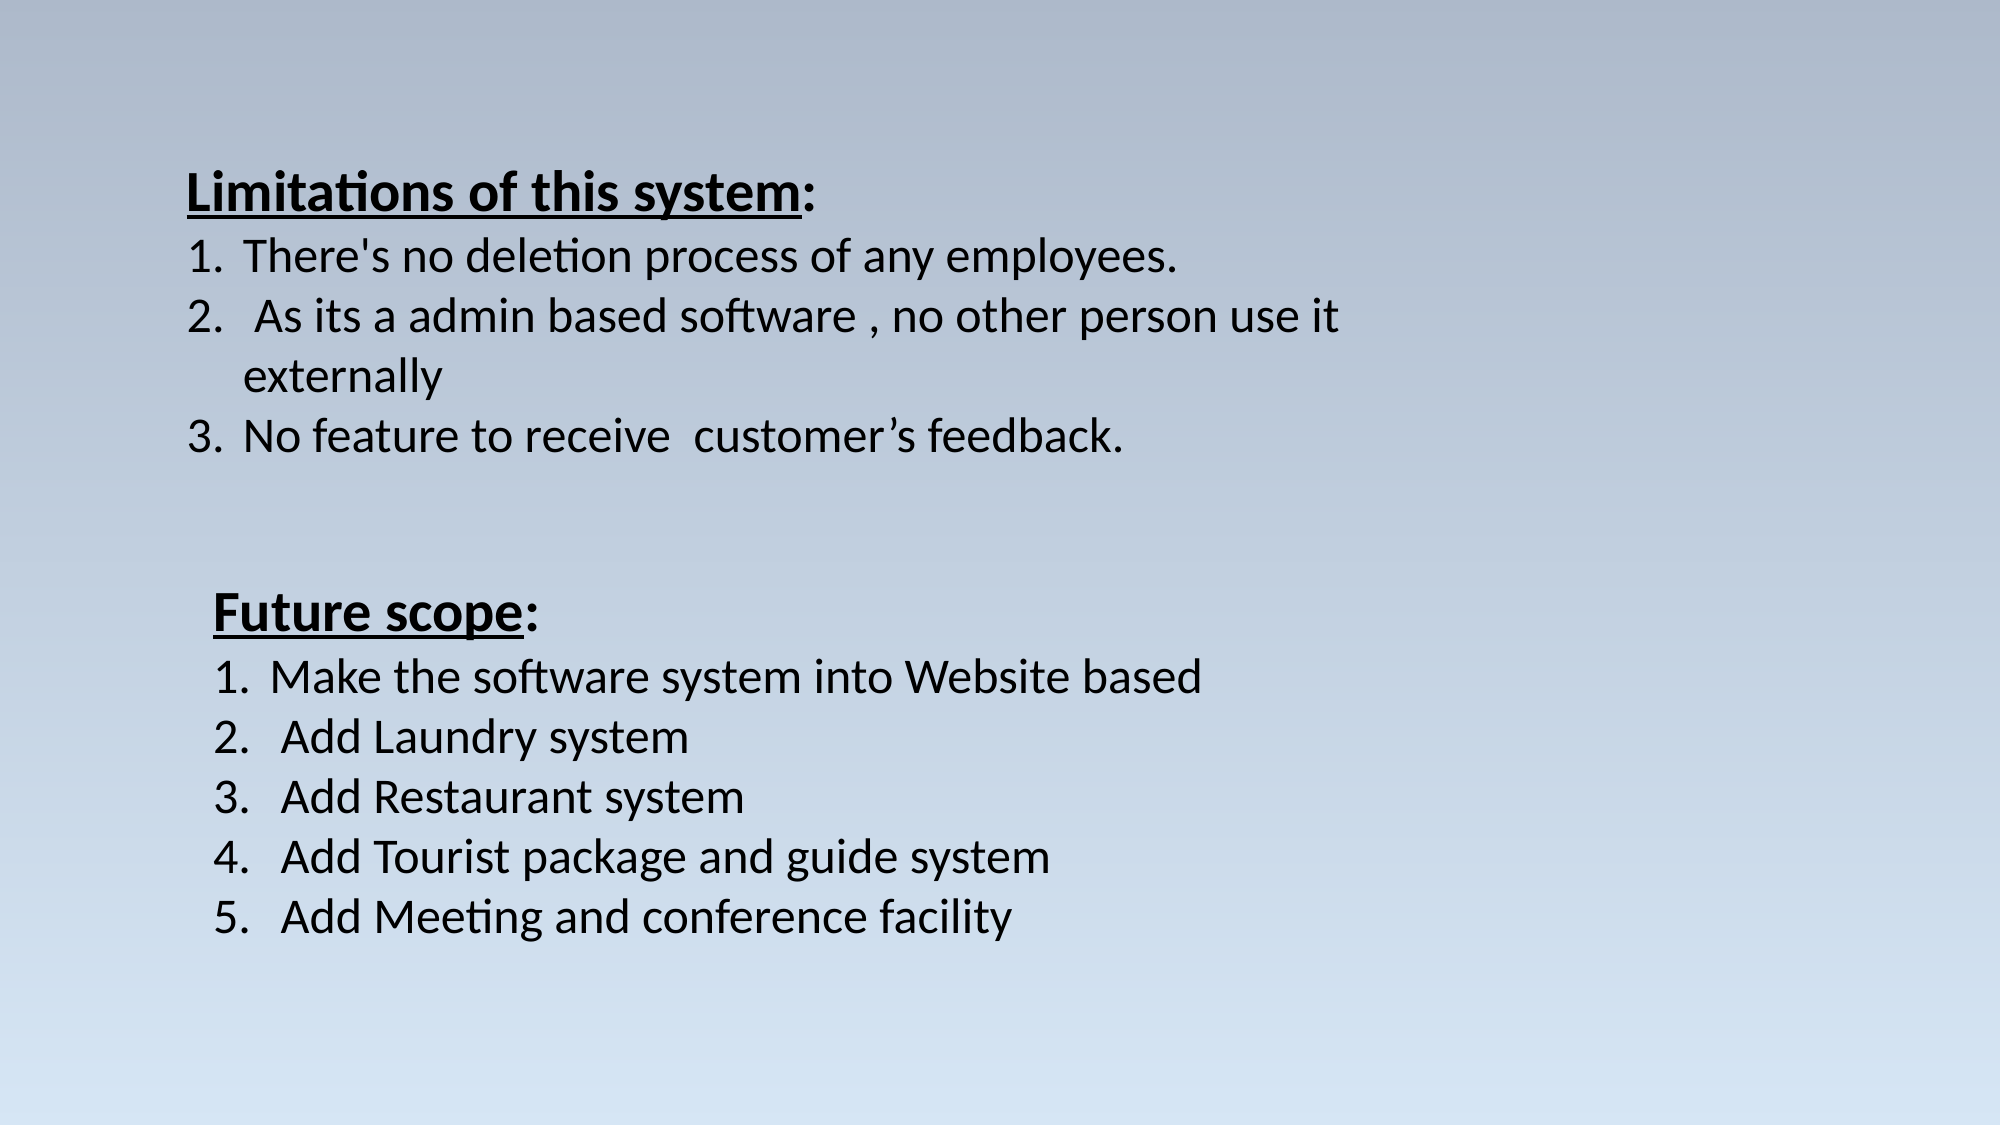

Limitations of this system:
There's no deletion process of any employees.
 As its a admin based software , no other person use it externally
No feature to receive  customer’s feedback.
Future scope:
Make the software system into Website based
 Add Laundry system
 Add Restaurant system
 Add Tourist package and guide system
 Add Meeting and conference facility